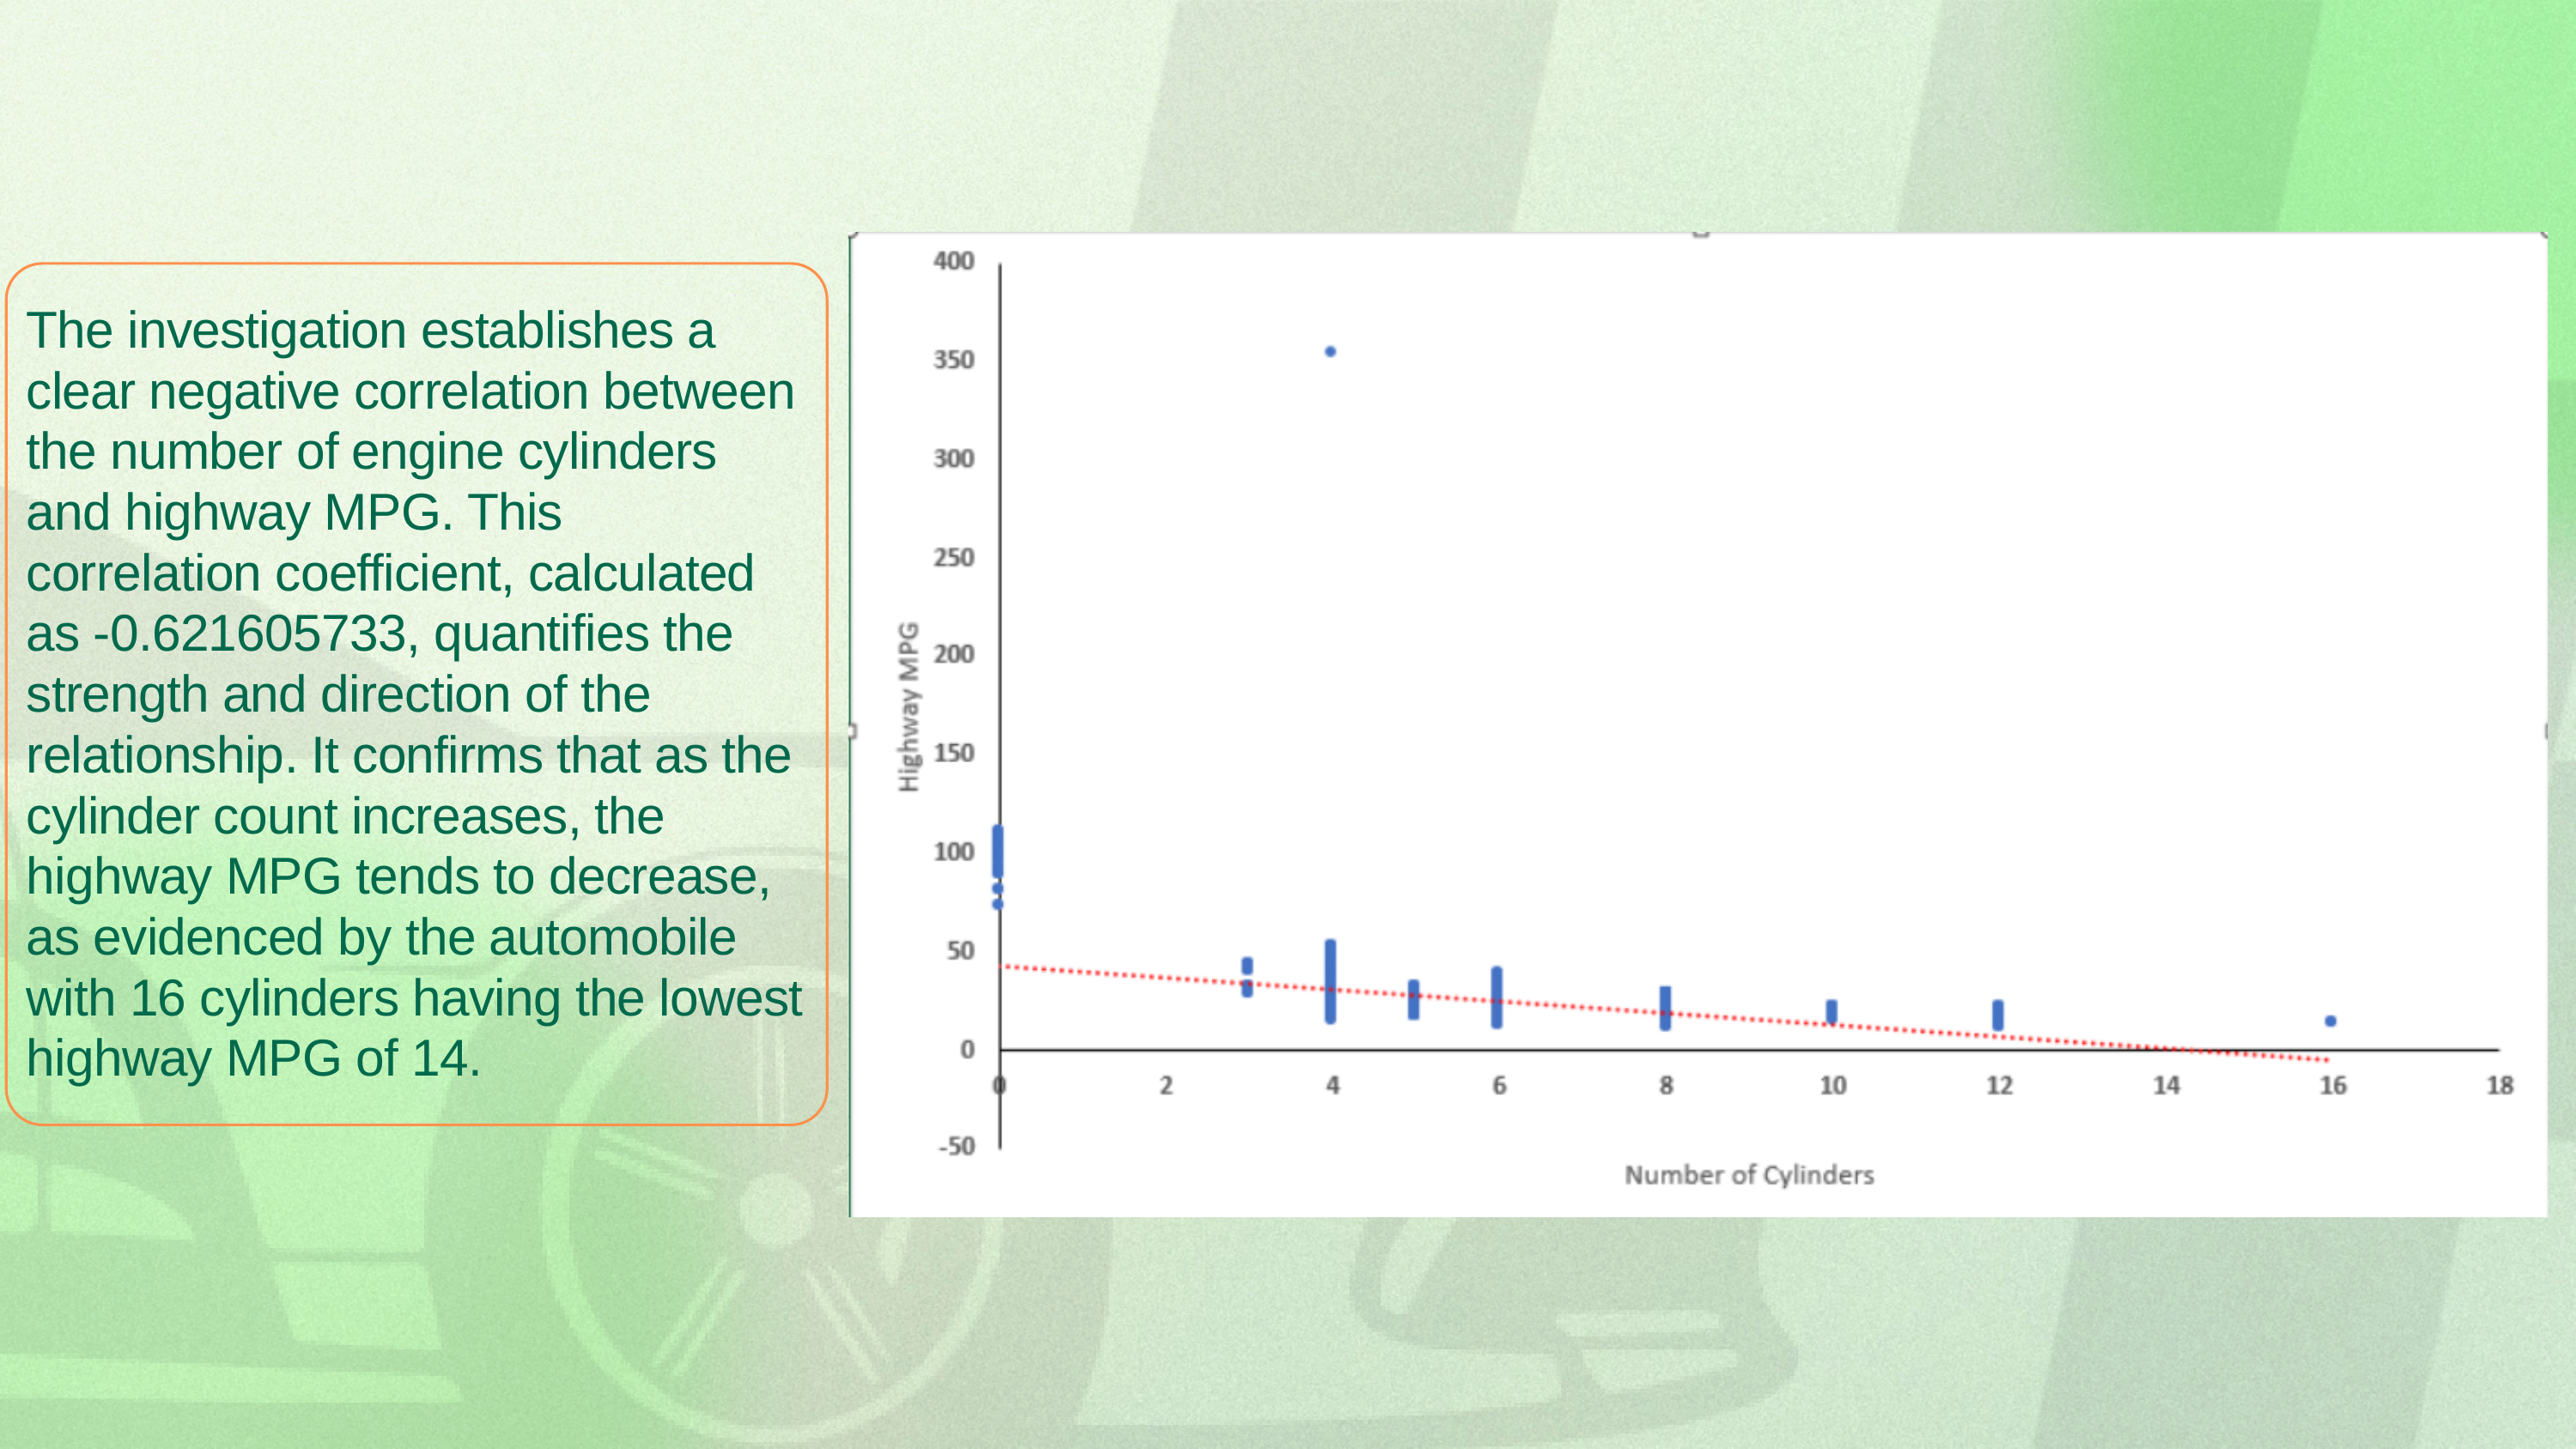

The investigation establishes a clear negative correlation between the number of engine cylinders and highway MPG. This correlation coefficient, calculated as -0.621605733, quantifies the strength and direction of the relationship. It confirms that as the cylinder count increases, the highway MPG tends to decrease, as evidenced by the automobile with 16 cylinders having the lowest highway MPG of 14.